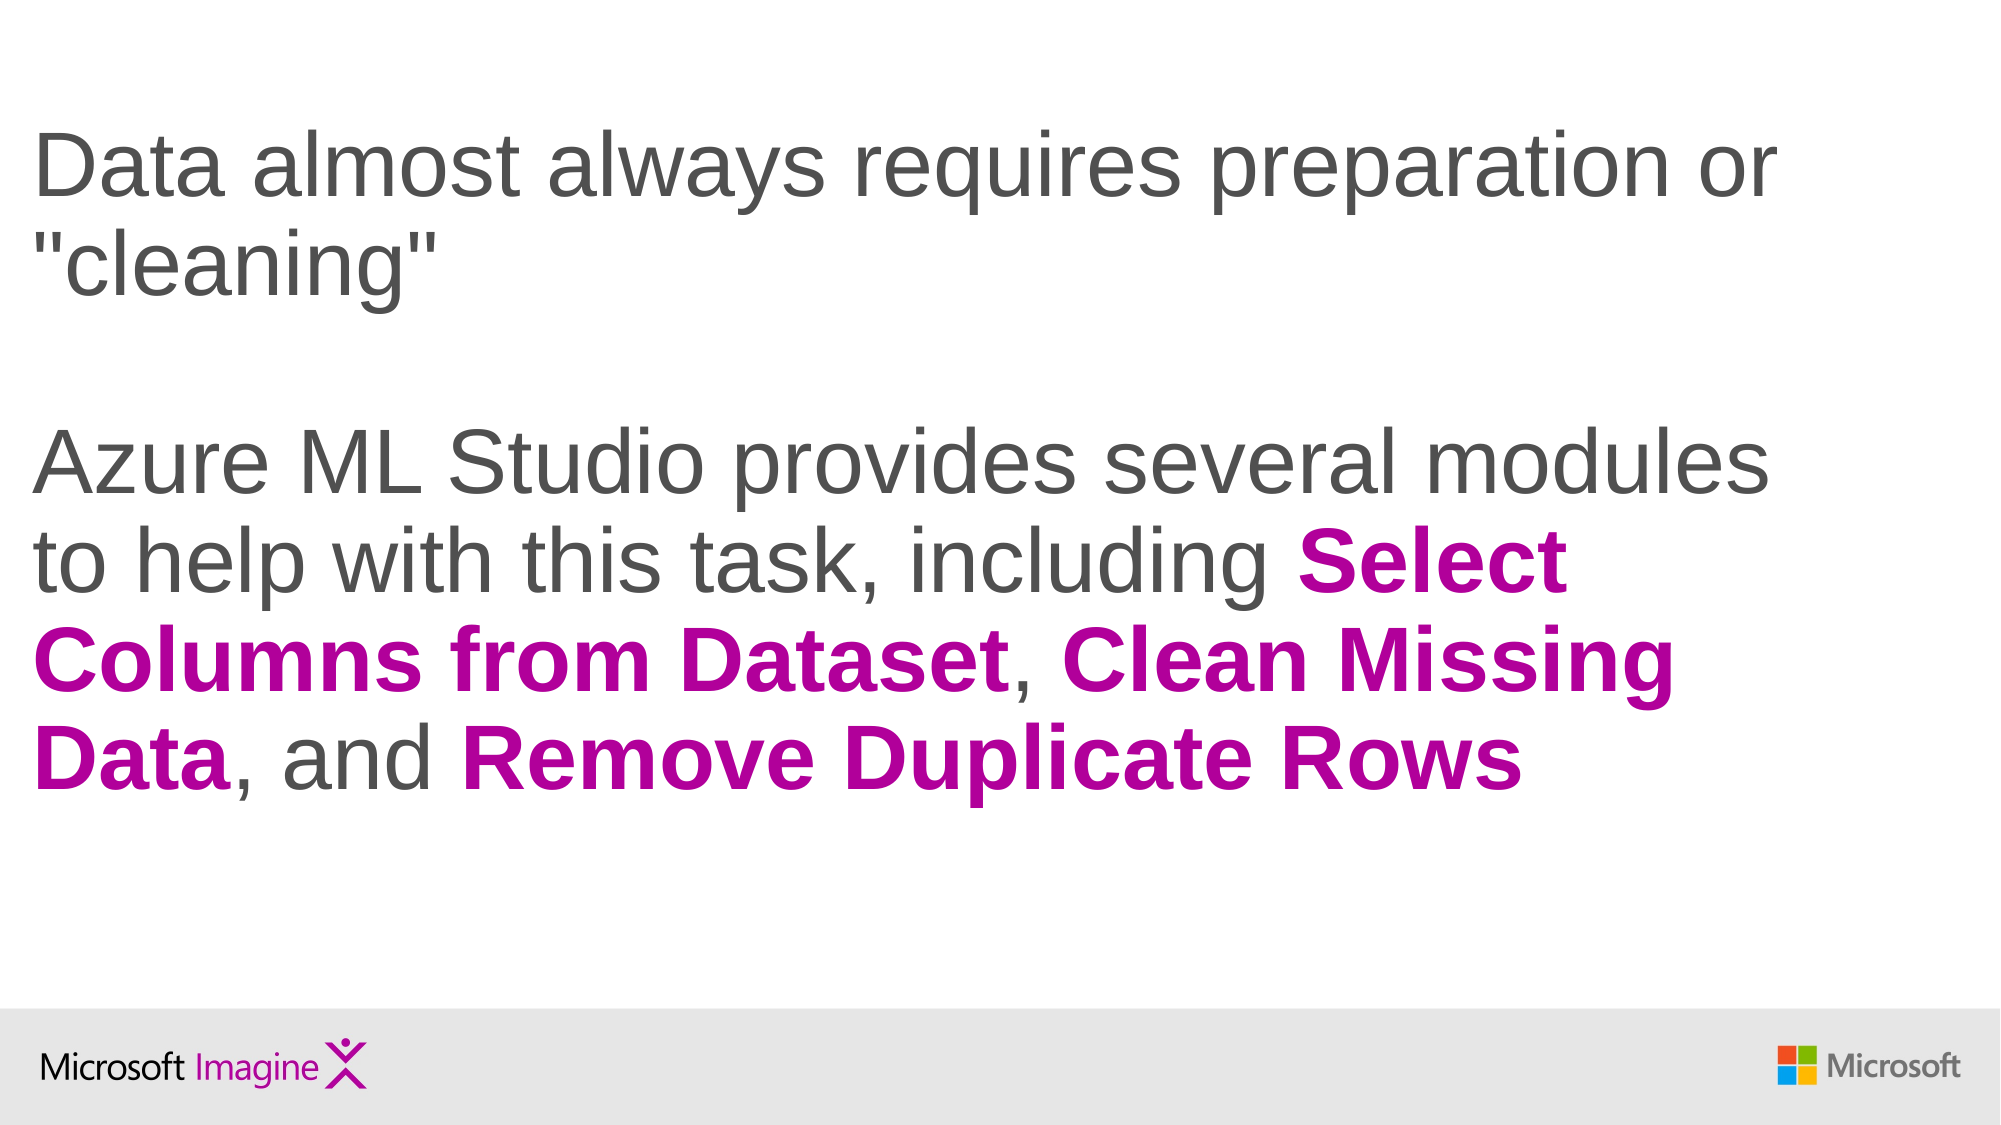

# Data almost always requires preparation or "cleaning" Azure ML Studio provides several modules to help with this task, including Select Columns from Dataset, Clean Missing Data, and Remove Duplicate Rows